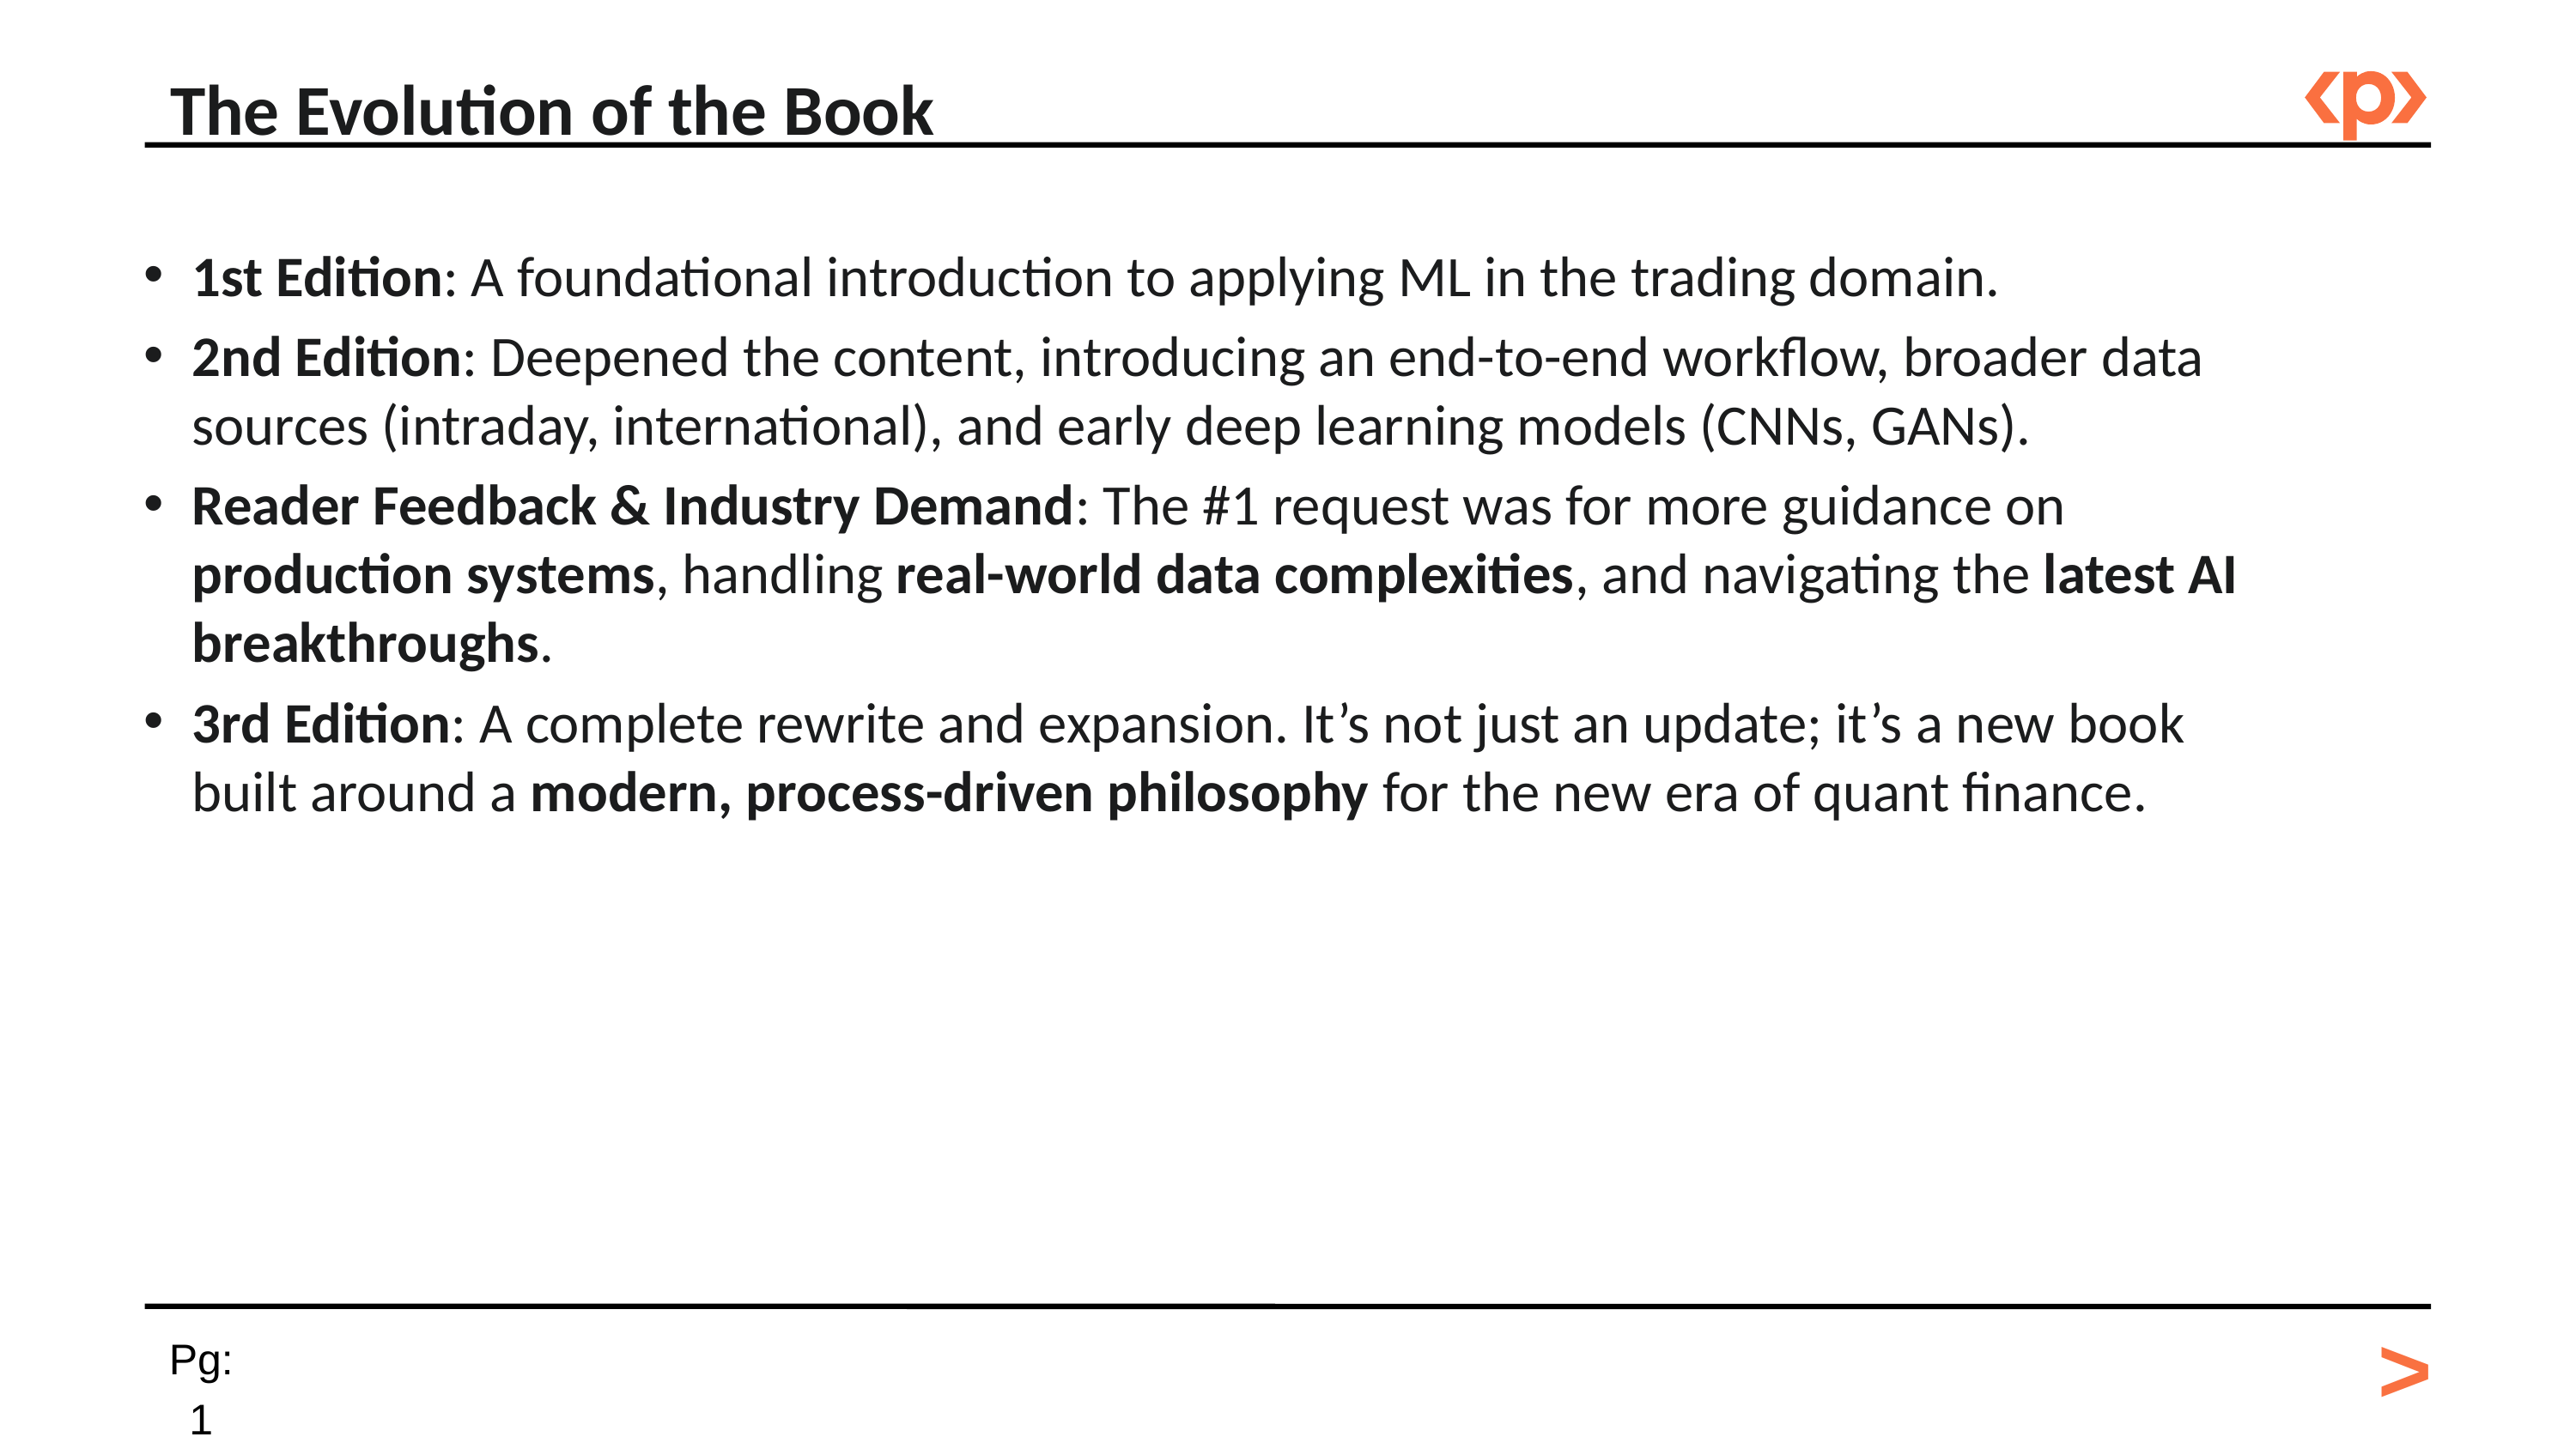

The Evolution of the Book

1st Edition: A foundational introduction to applying ML in the trading domain.
2nd Edition: Deepened the content, introducing an end-to-end workflow, broader data sources (intraday, international), and early deep learning models (CNNs, GANs).
Reader Feedback & Industry Demand: The #1 request was for more guidance on production systems, handling real-world data complexities, and navigating the latest AI breakthroughs.
3rd Edition: A complete rewrite and expansion. It’s not just an update; it’s a new book built around a modern, process-driven philosophy for the new era of quant finance.

>

Pg: 1